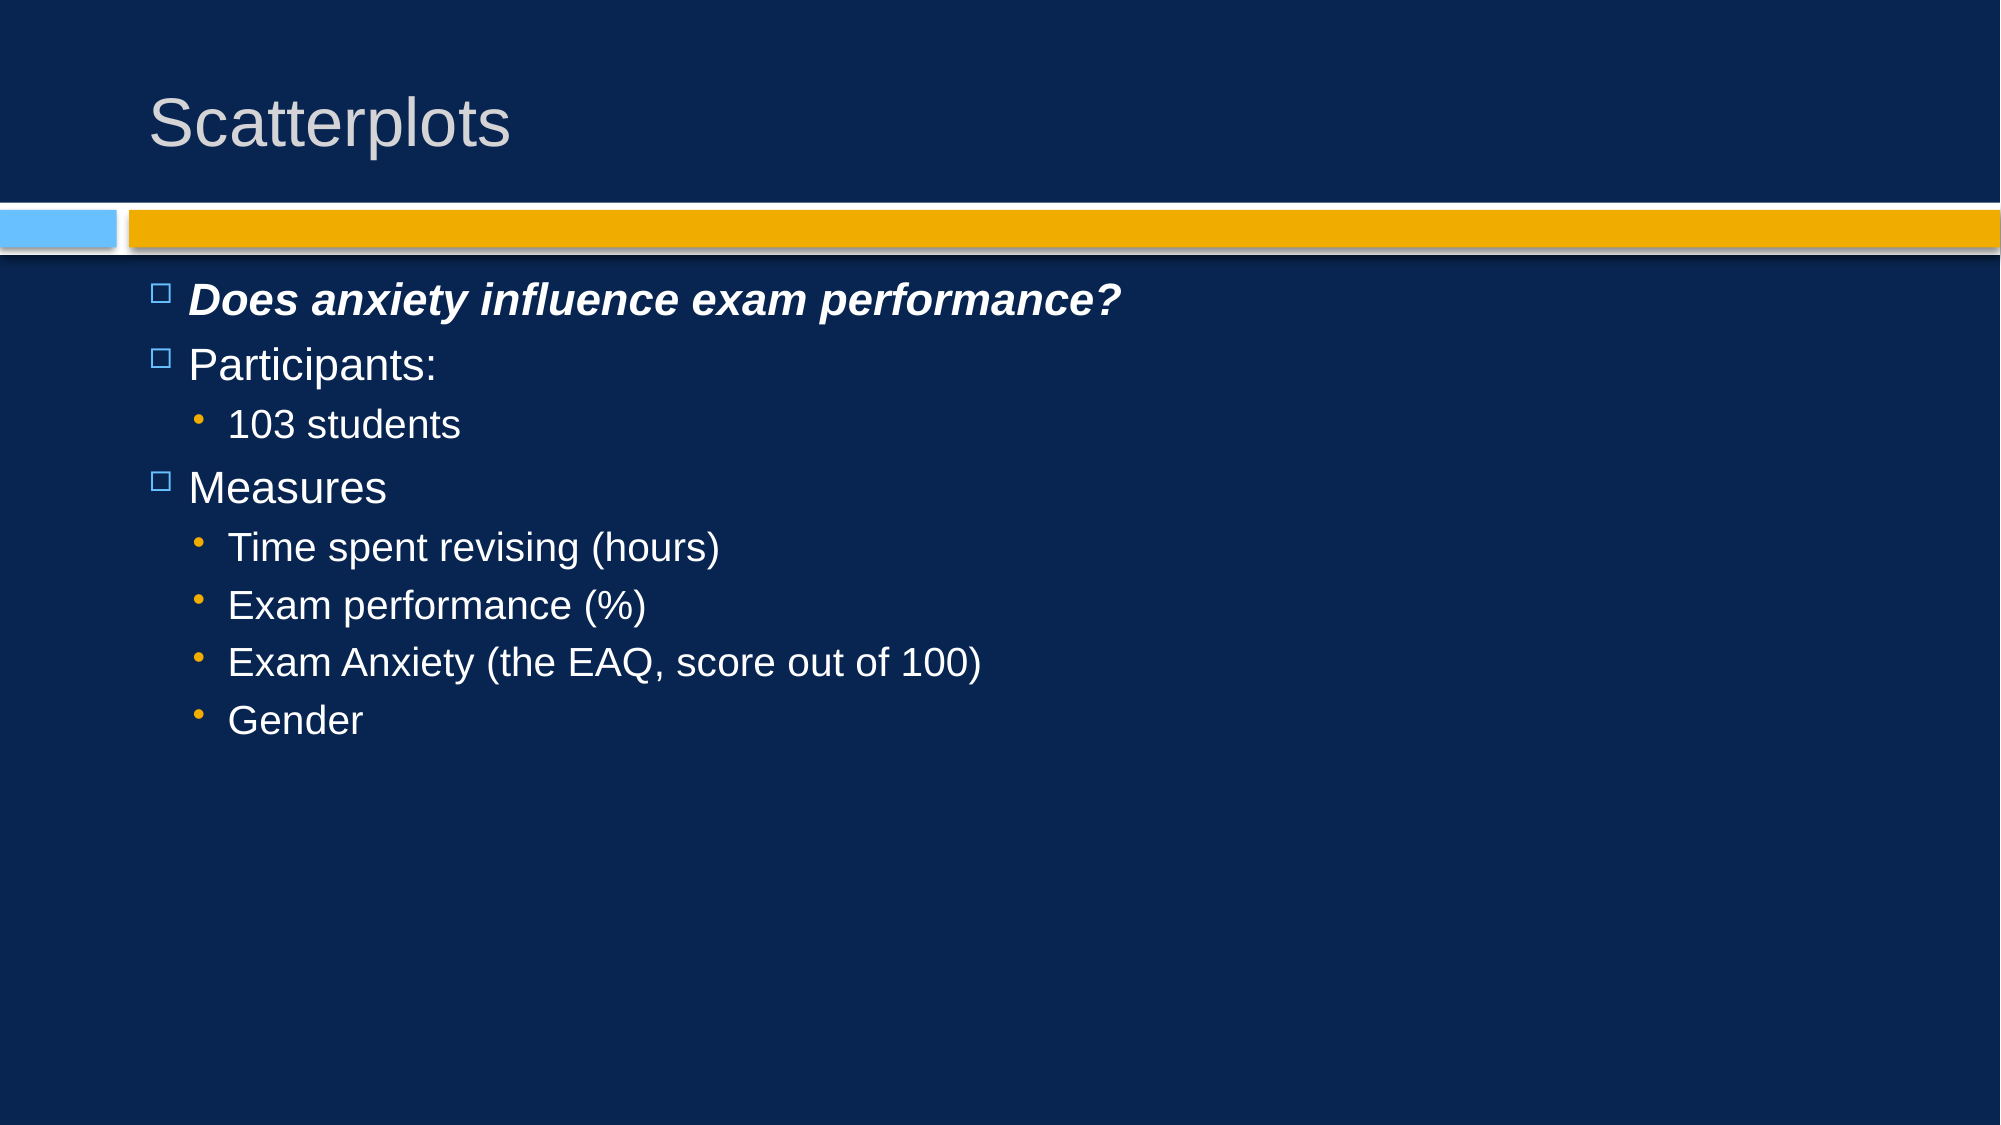

# Scatterplots
Does anxiety influence exam performance?
Participants:
103 students
Measures
Time spent revising (hours)
Exam performance (%)
Exam Anxiety (the EAQ, score out of 100)
Gender